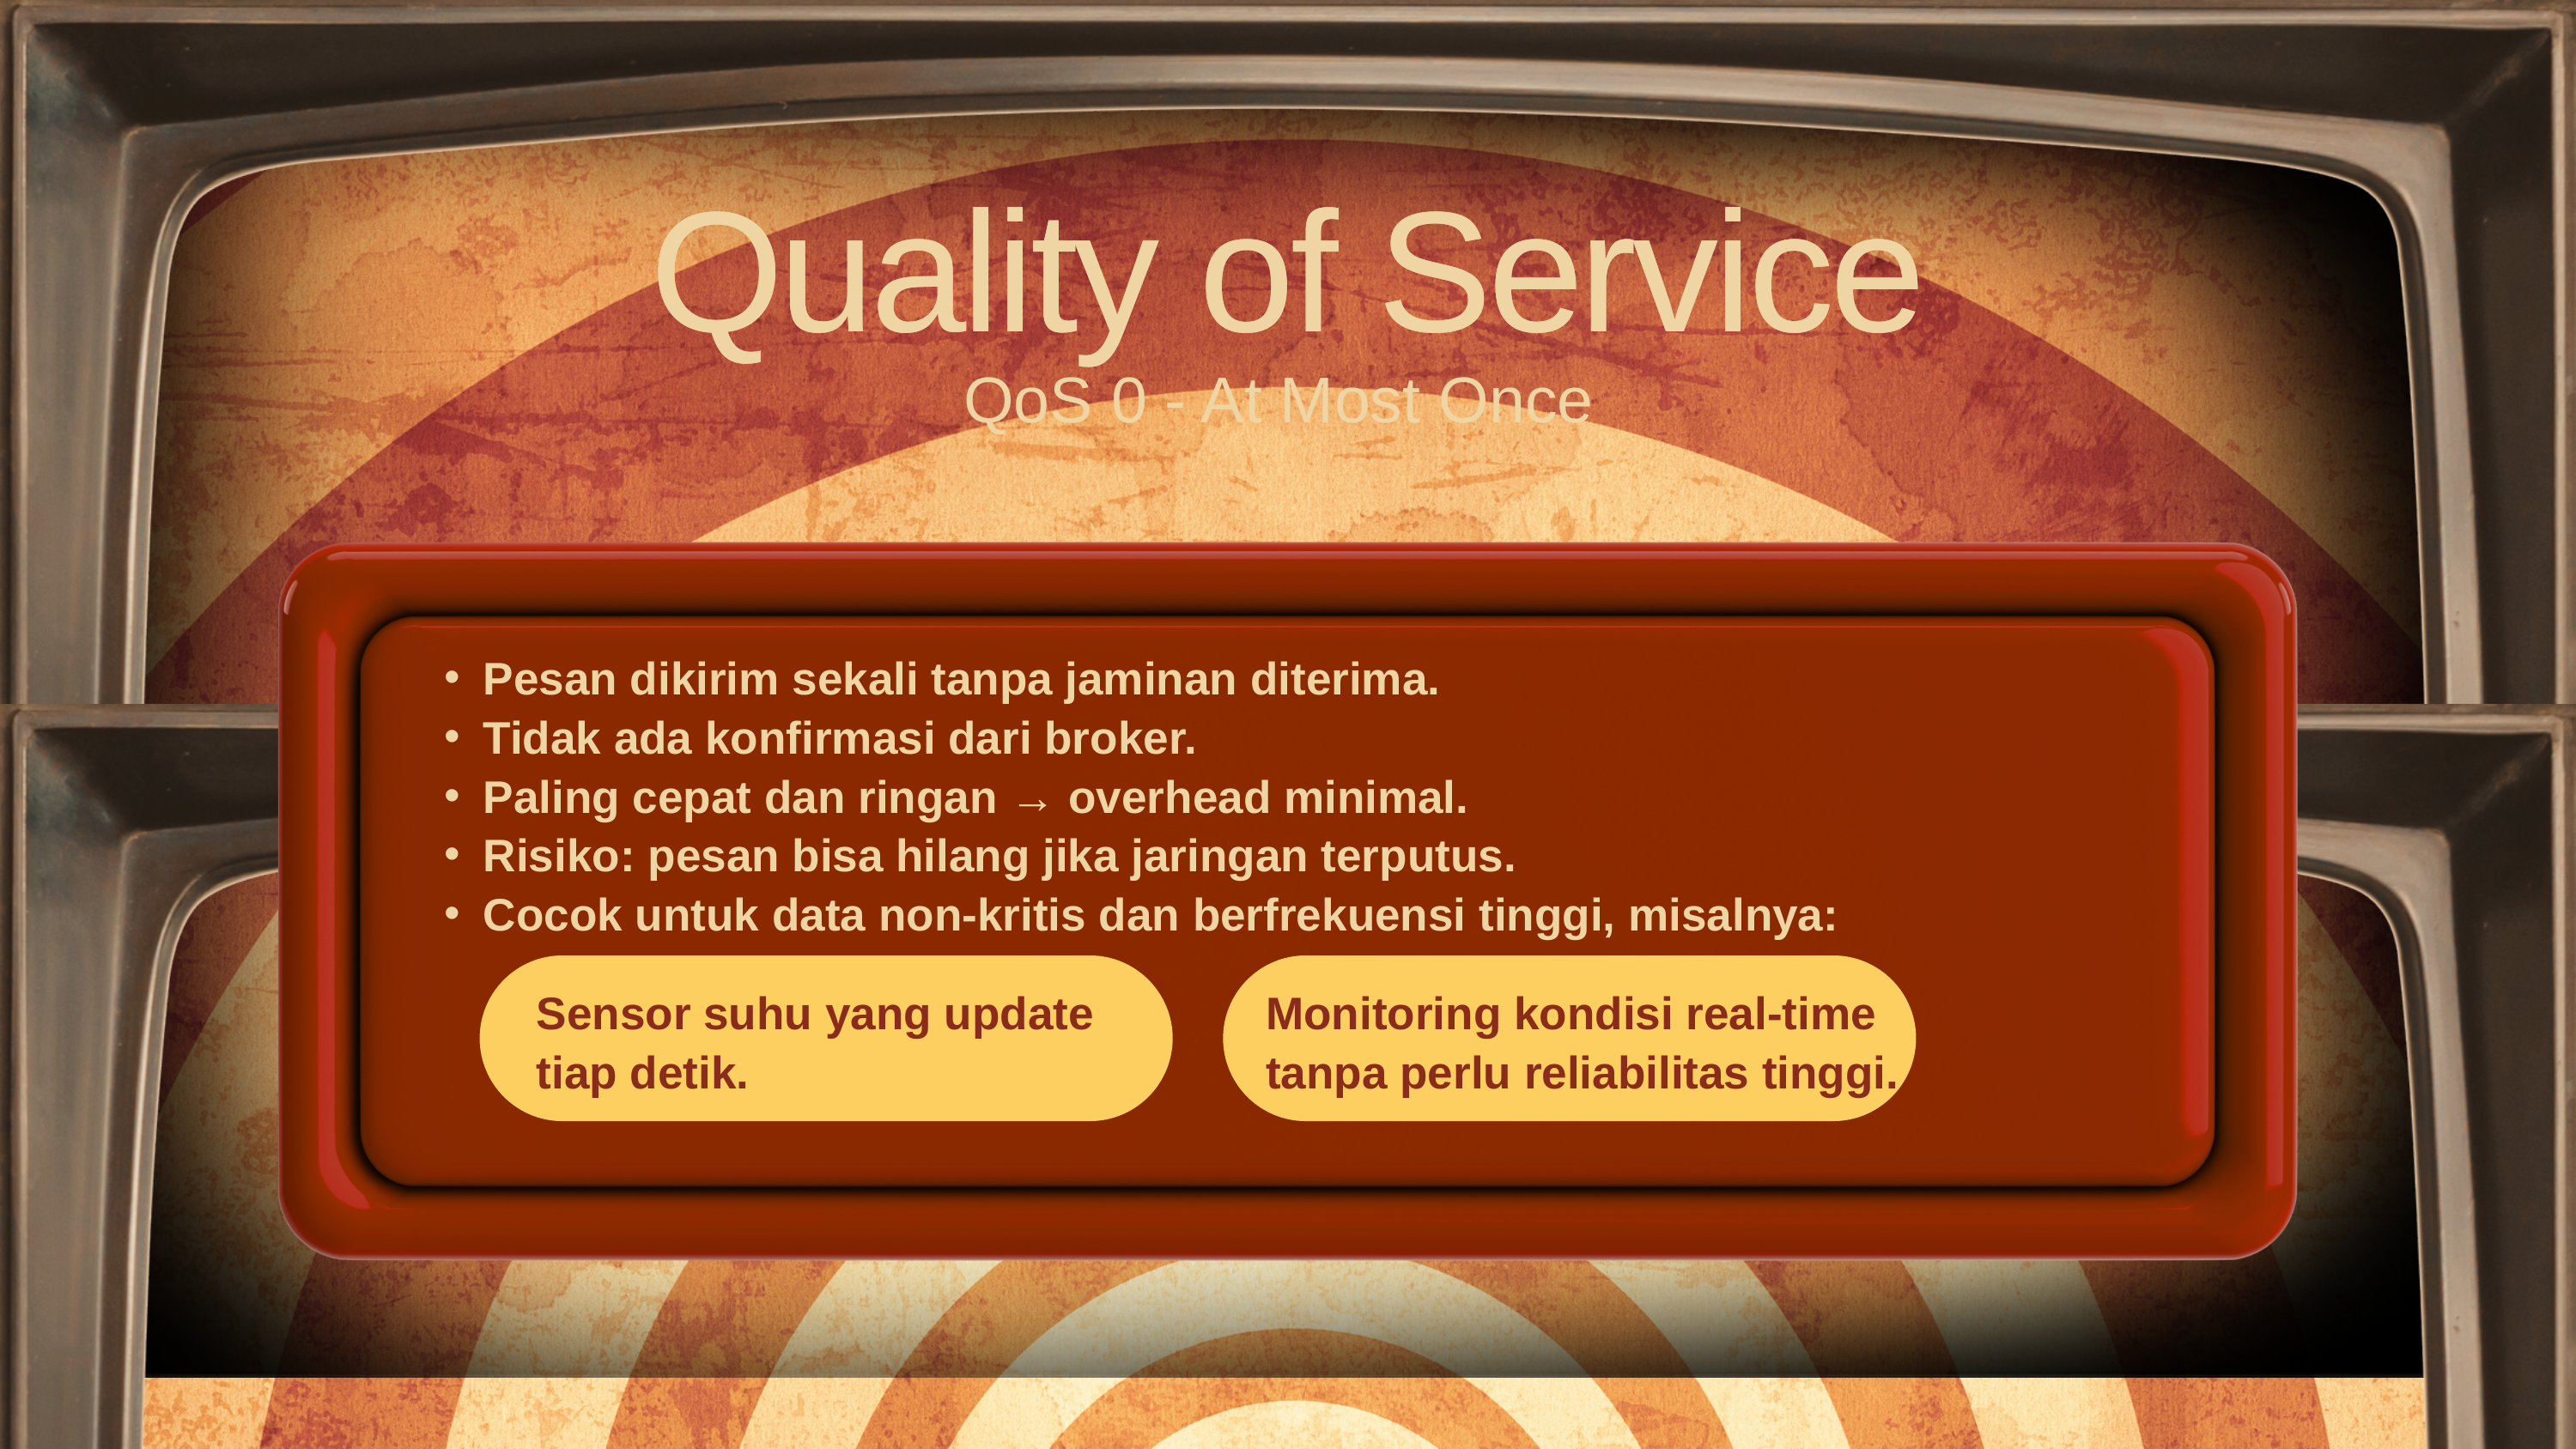

Quality of Service
Quality of Service
QoS 0 - At Most Once

Pesan dikirim sekali tanpa jaminan diterima.
Tidak ada konfirmasi dari broker.
Paling cepat dan ringan → overhead minimal.
Risiko: pesan bisa hilang jika jaringan terputus.
Cocok untuk data non-kritis dan berfrekuensi tinggi, misalnya:

Sensor suhu yang update tiap detik.
Monitoring kondisi real-time tanpa perlu reliabilitas tinggi.